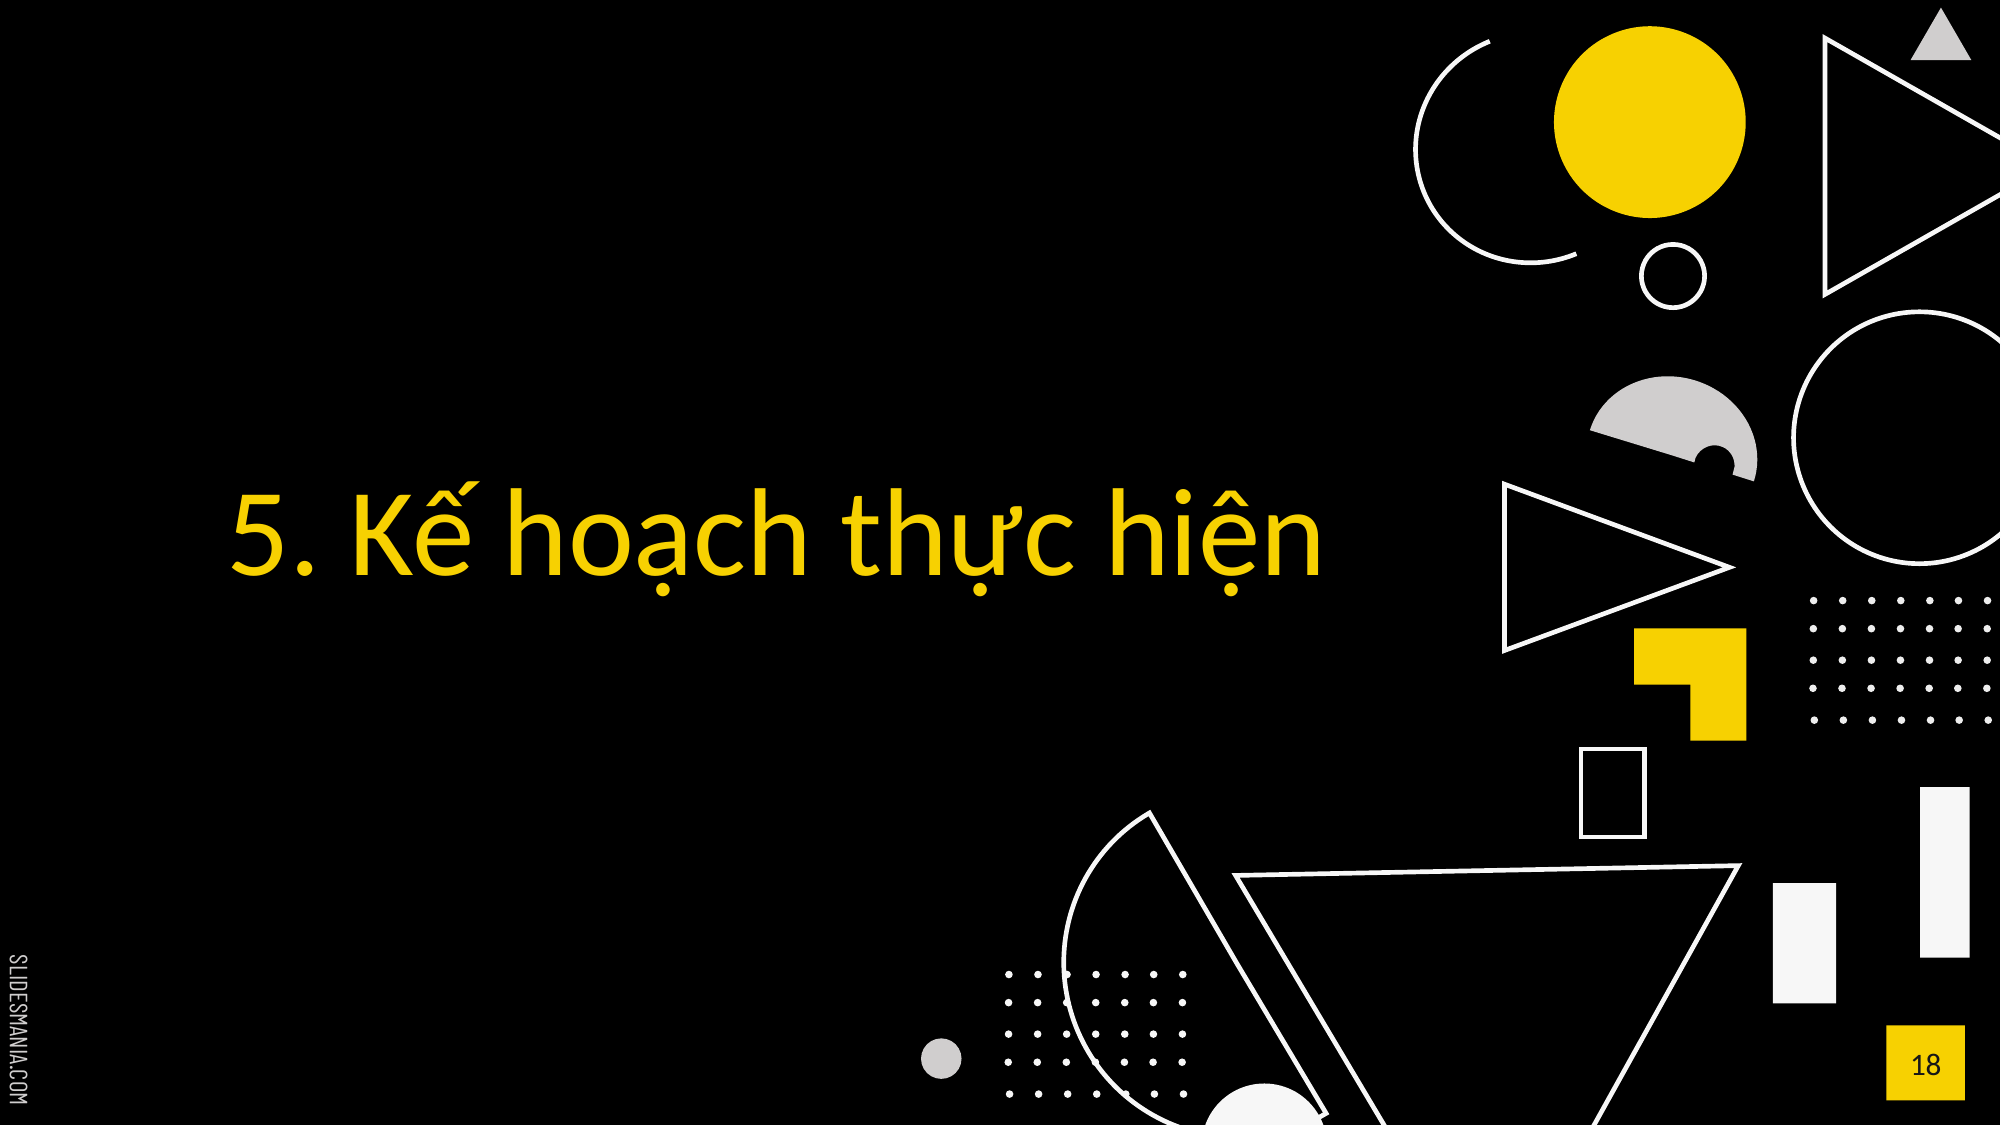

# 5. Kế hoạch thực hiện
18